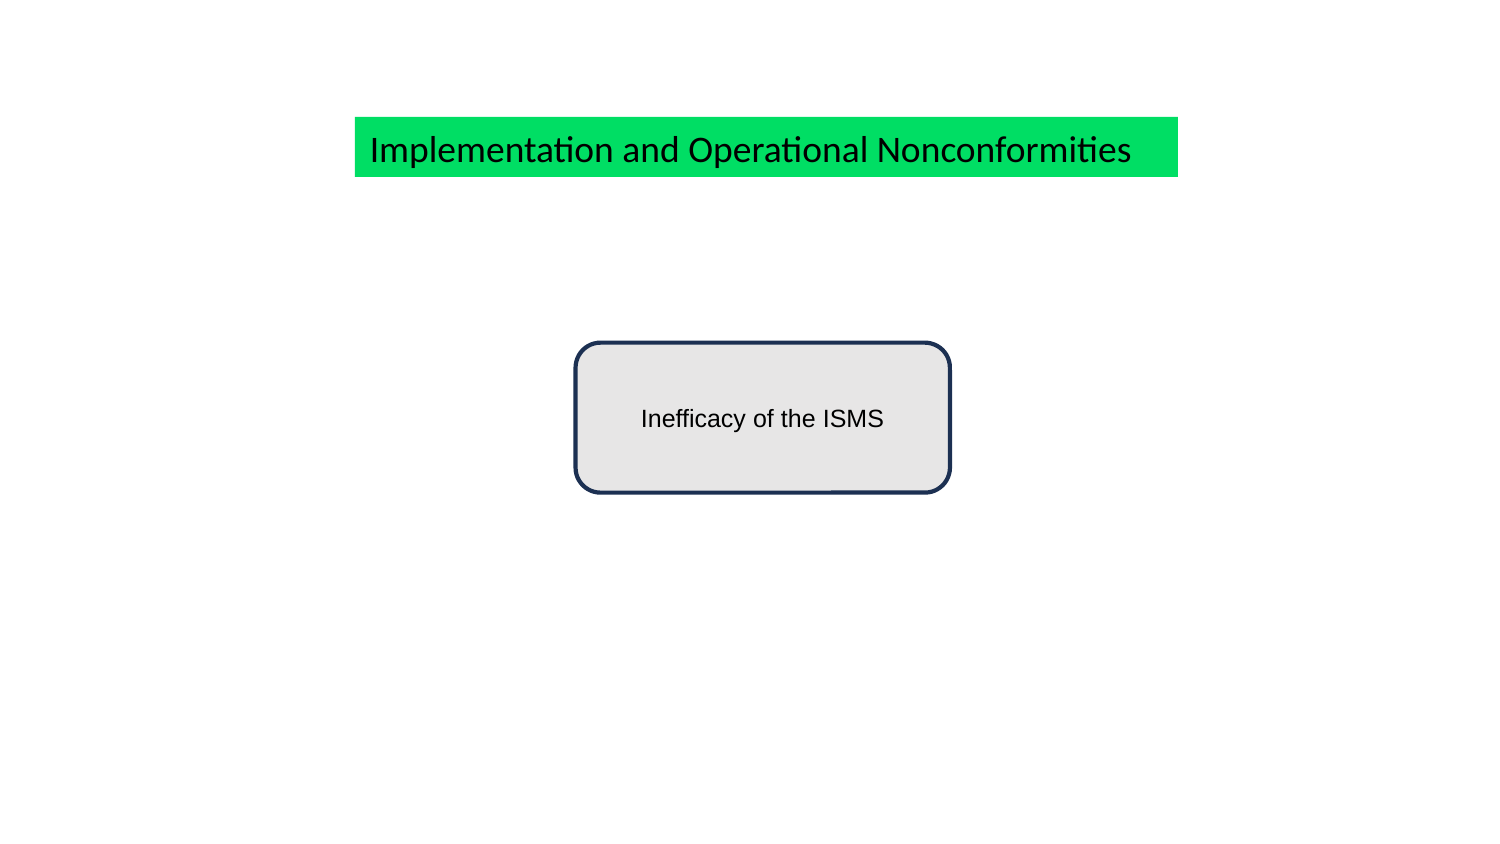

Implementation and Operational Nonconformities
Inefficacy of the ISMS